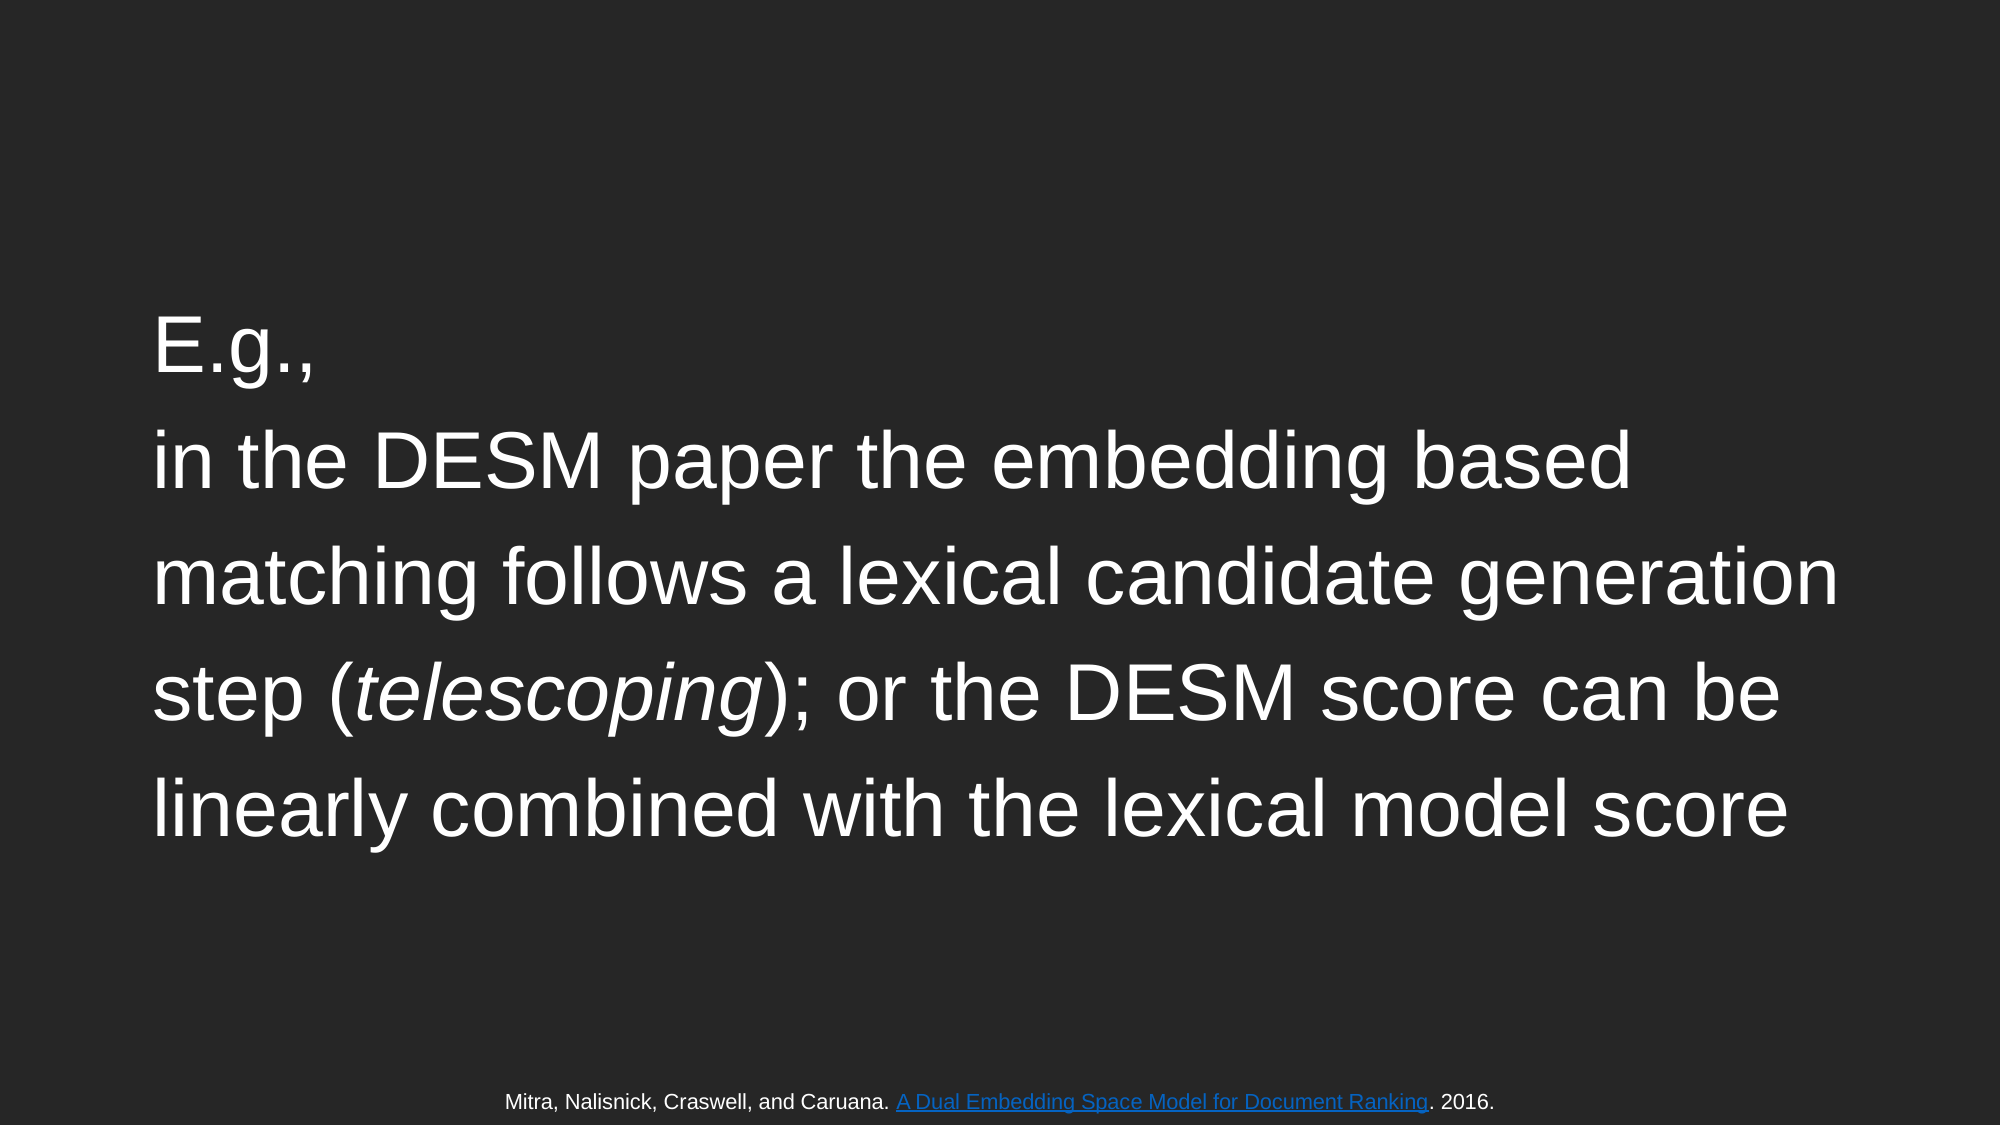

# E.g., in the DESM paper the embedding based matching follows a lexical candidate generation step (telescoping); or the DESM score can be linearly combined with the lexical model score
Mitra, Nalisnick, Craswell, and Caruana. A Dual Embedding Space Model for Document Ranking. 2016.